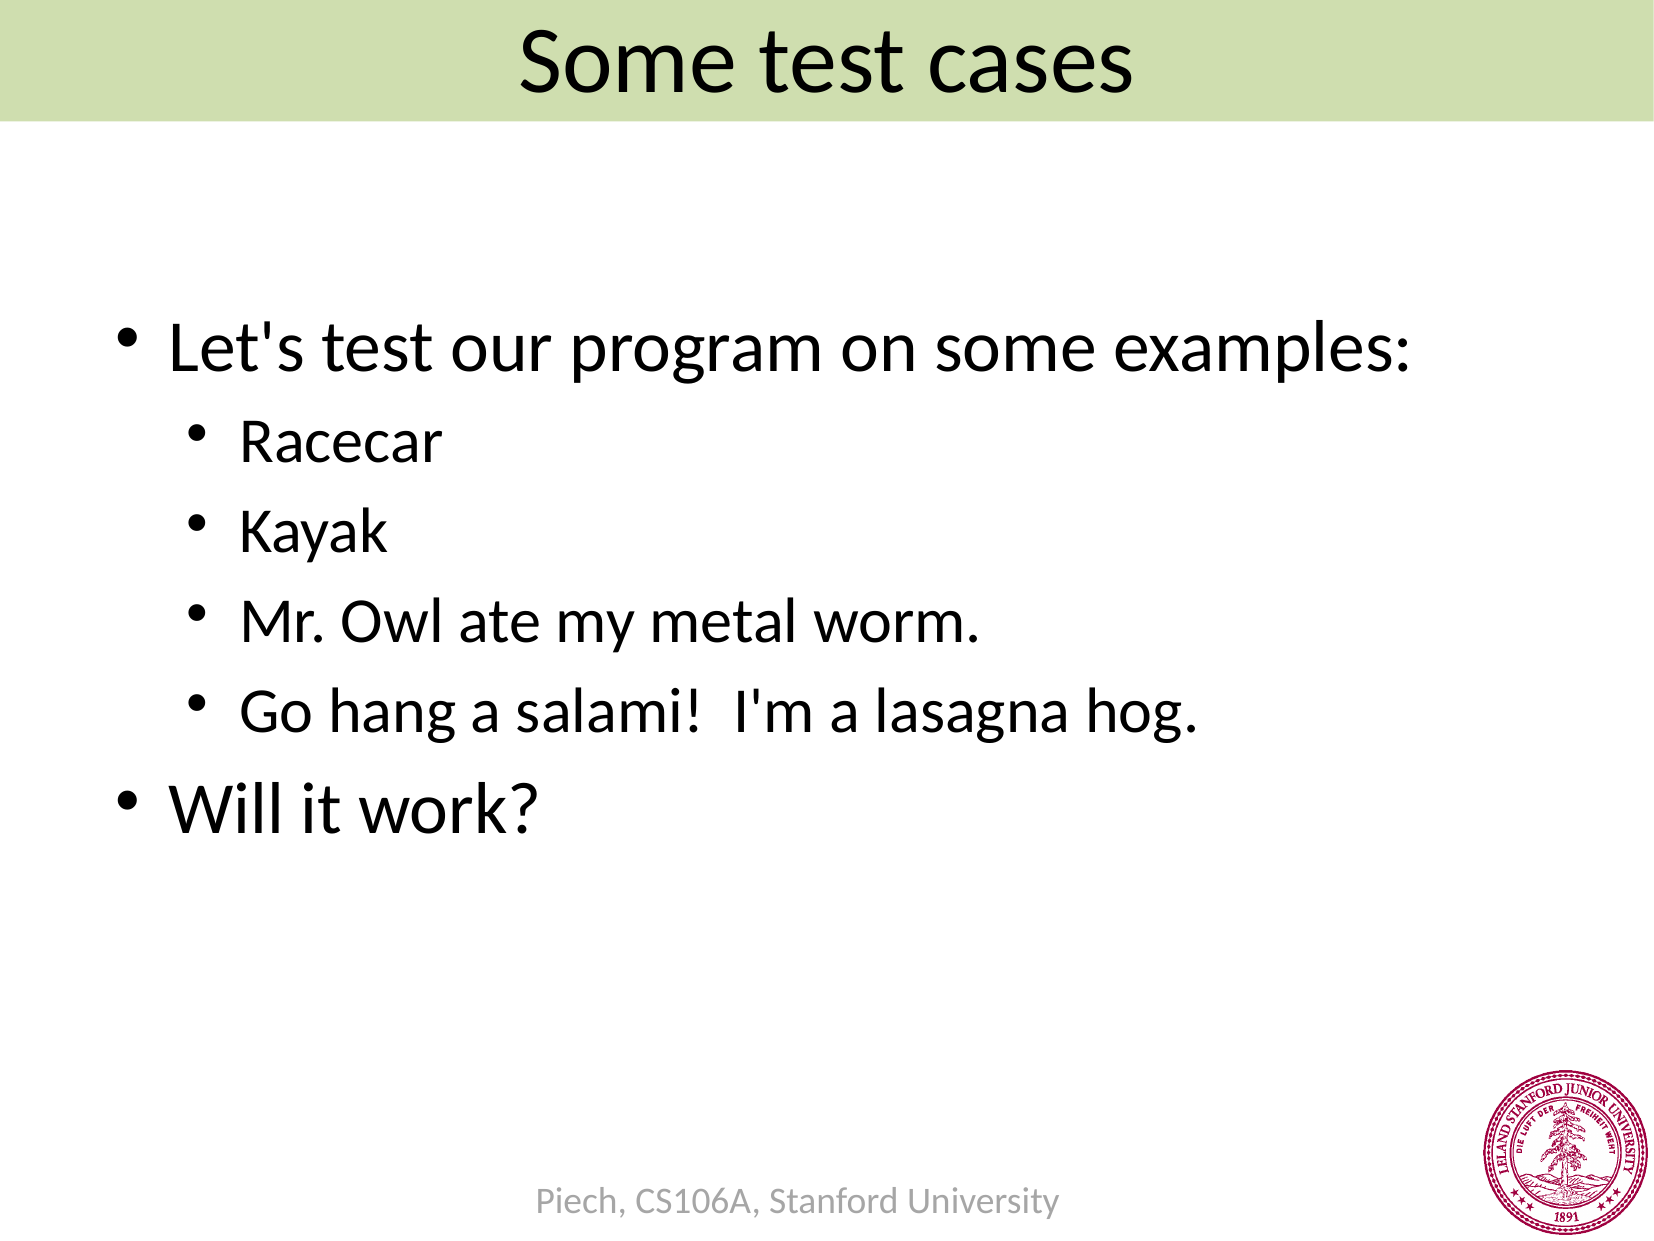

Some test cases
Let's test our program on some examples:
Racecar
Kayak
Mr. Owl ate my metal worm.
Go hang a salami!  I'm a lasagna hog.
Will it work?